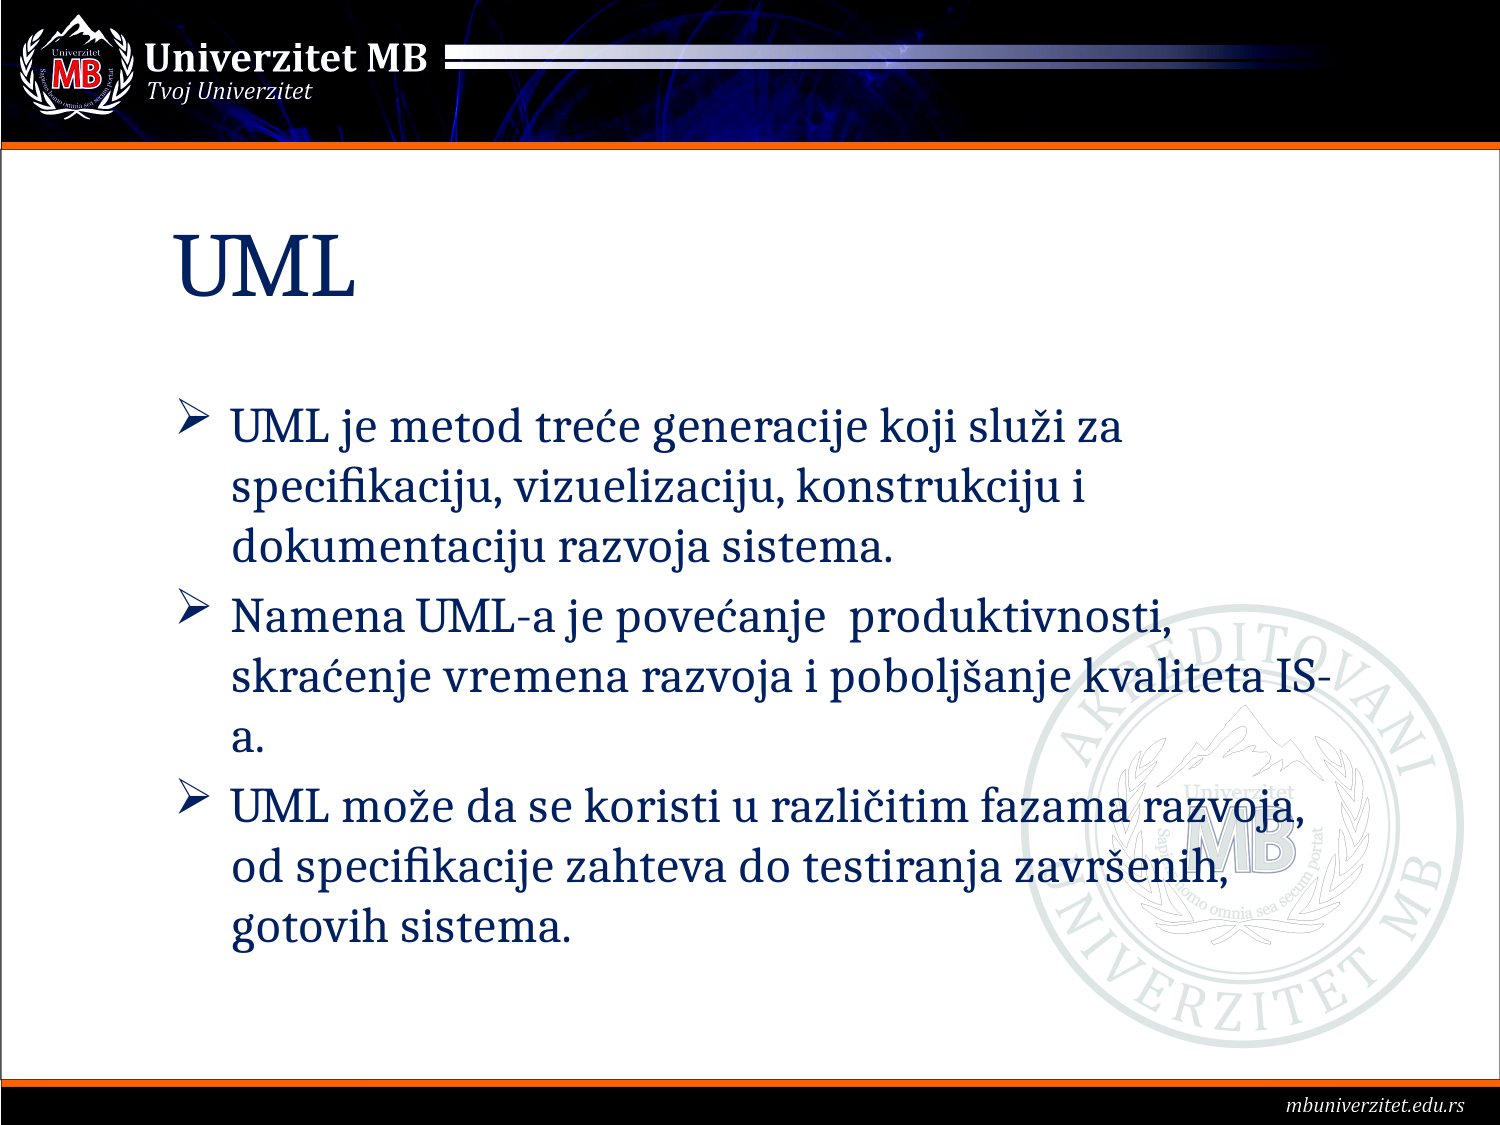

UML
UML je metod treće generacije koji služi za speciﬁkaciju, vizuelizaciju, konstrukciju i dokumentaciju razvoja sistema.
Namena UML-a je povećanje  produktivnosti, skraćenje vremena razvoja i poboljšanje kvaliteta IS-a.
UML može da se koristi u različitim fazama razvoja,  od speciﬁkacije zahteva do testiranja završenih, gotovih sistema.